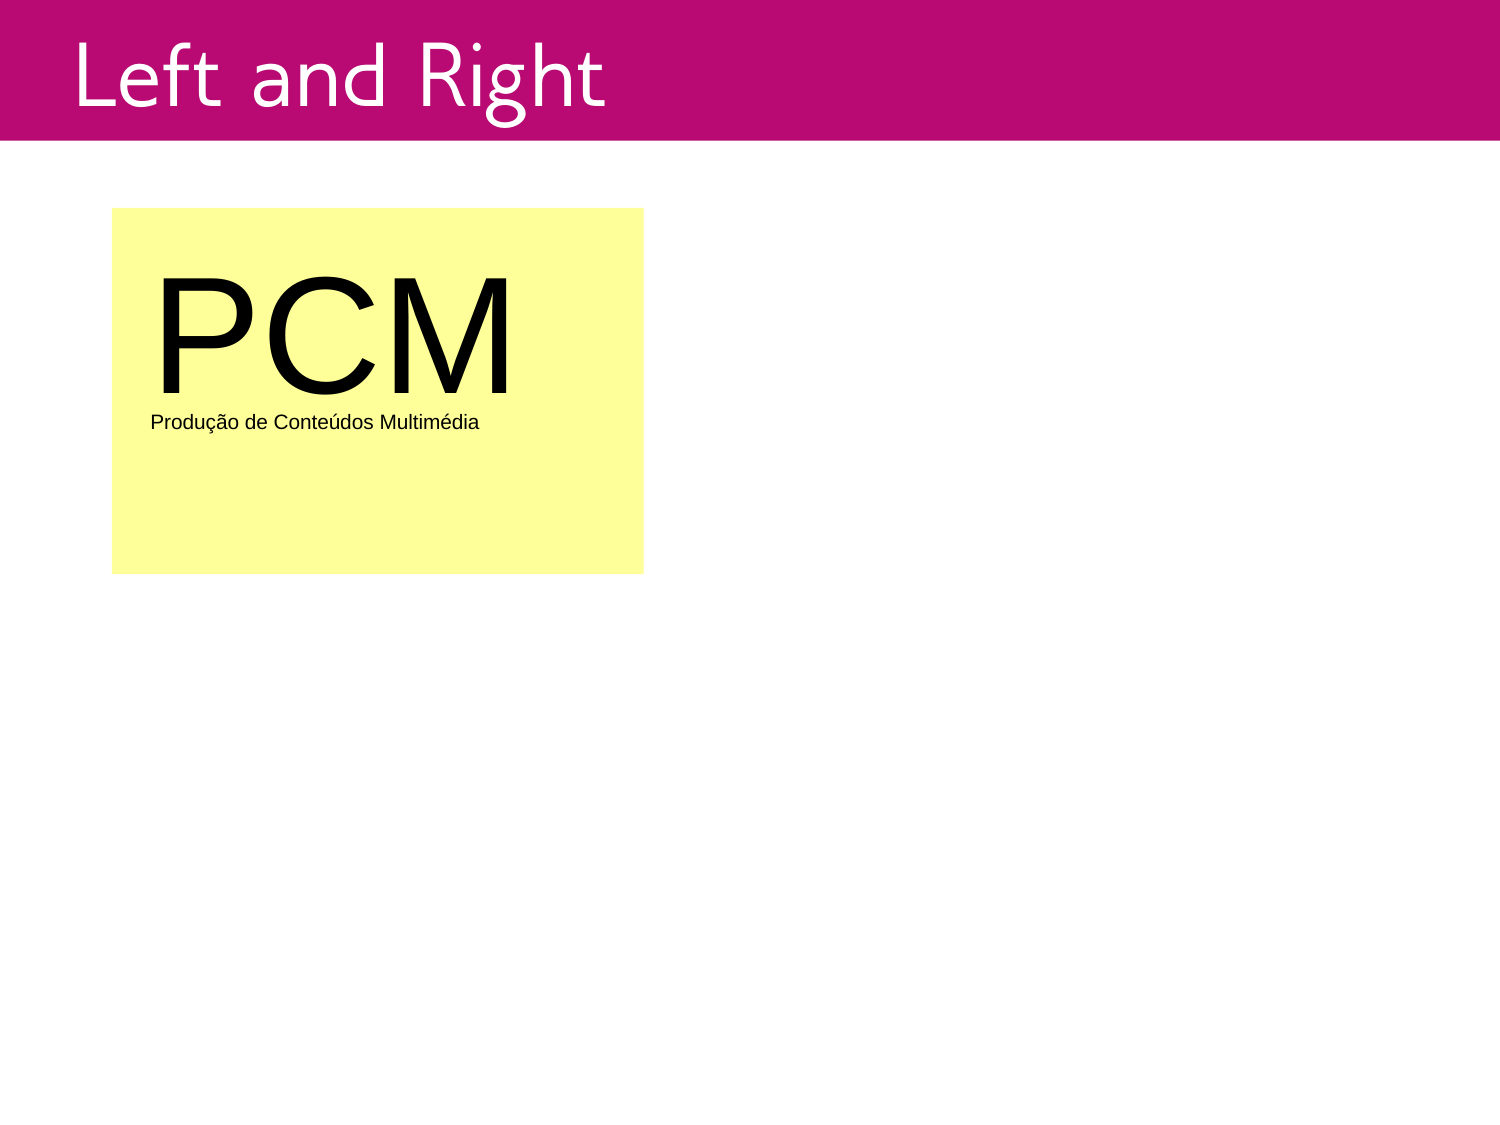

# Left and Right

PCM

Produção de Conteúdos Multimédia